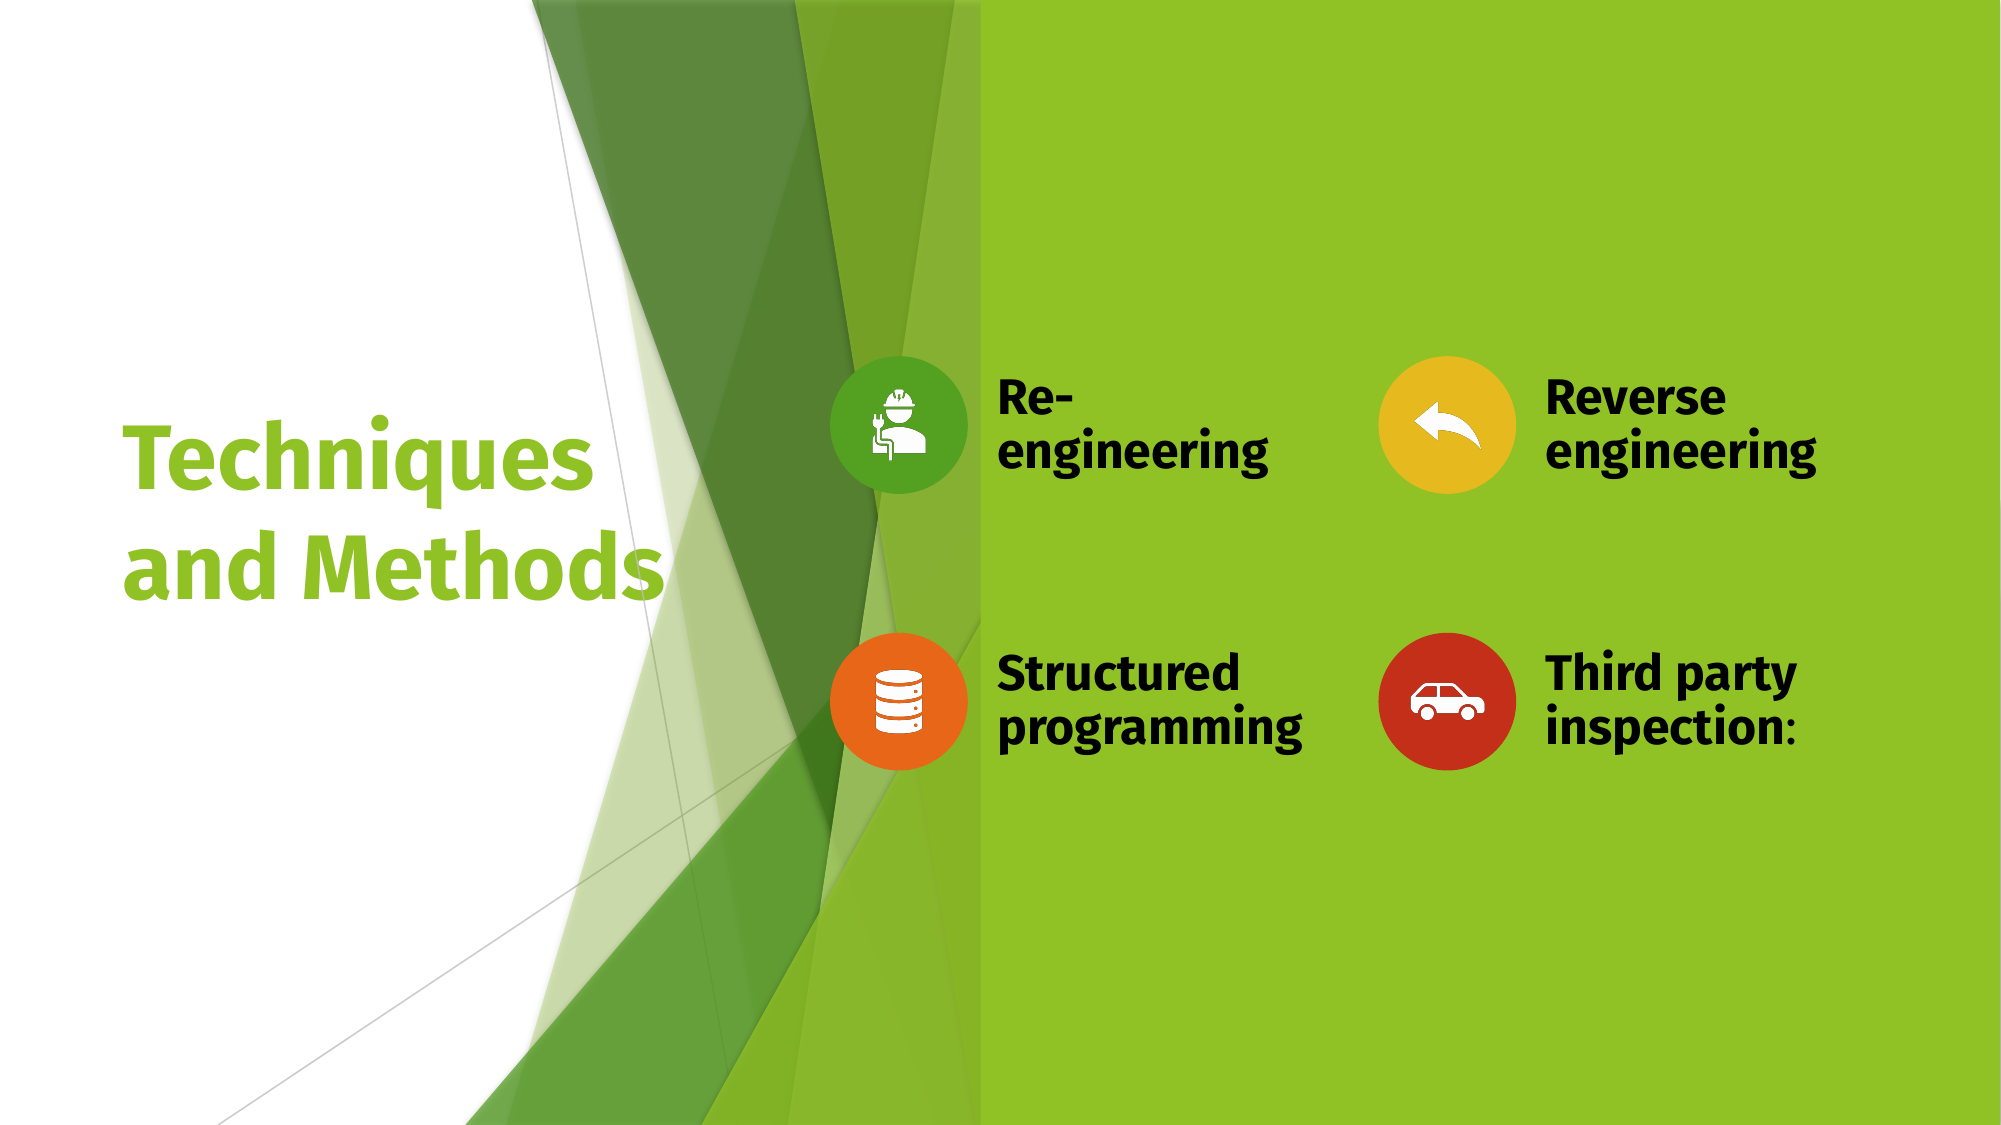

Re-engineering
Reverse engineering
Structured programming
Third party inspection:
# Techniques and Methods